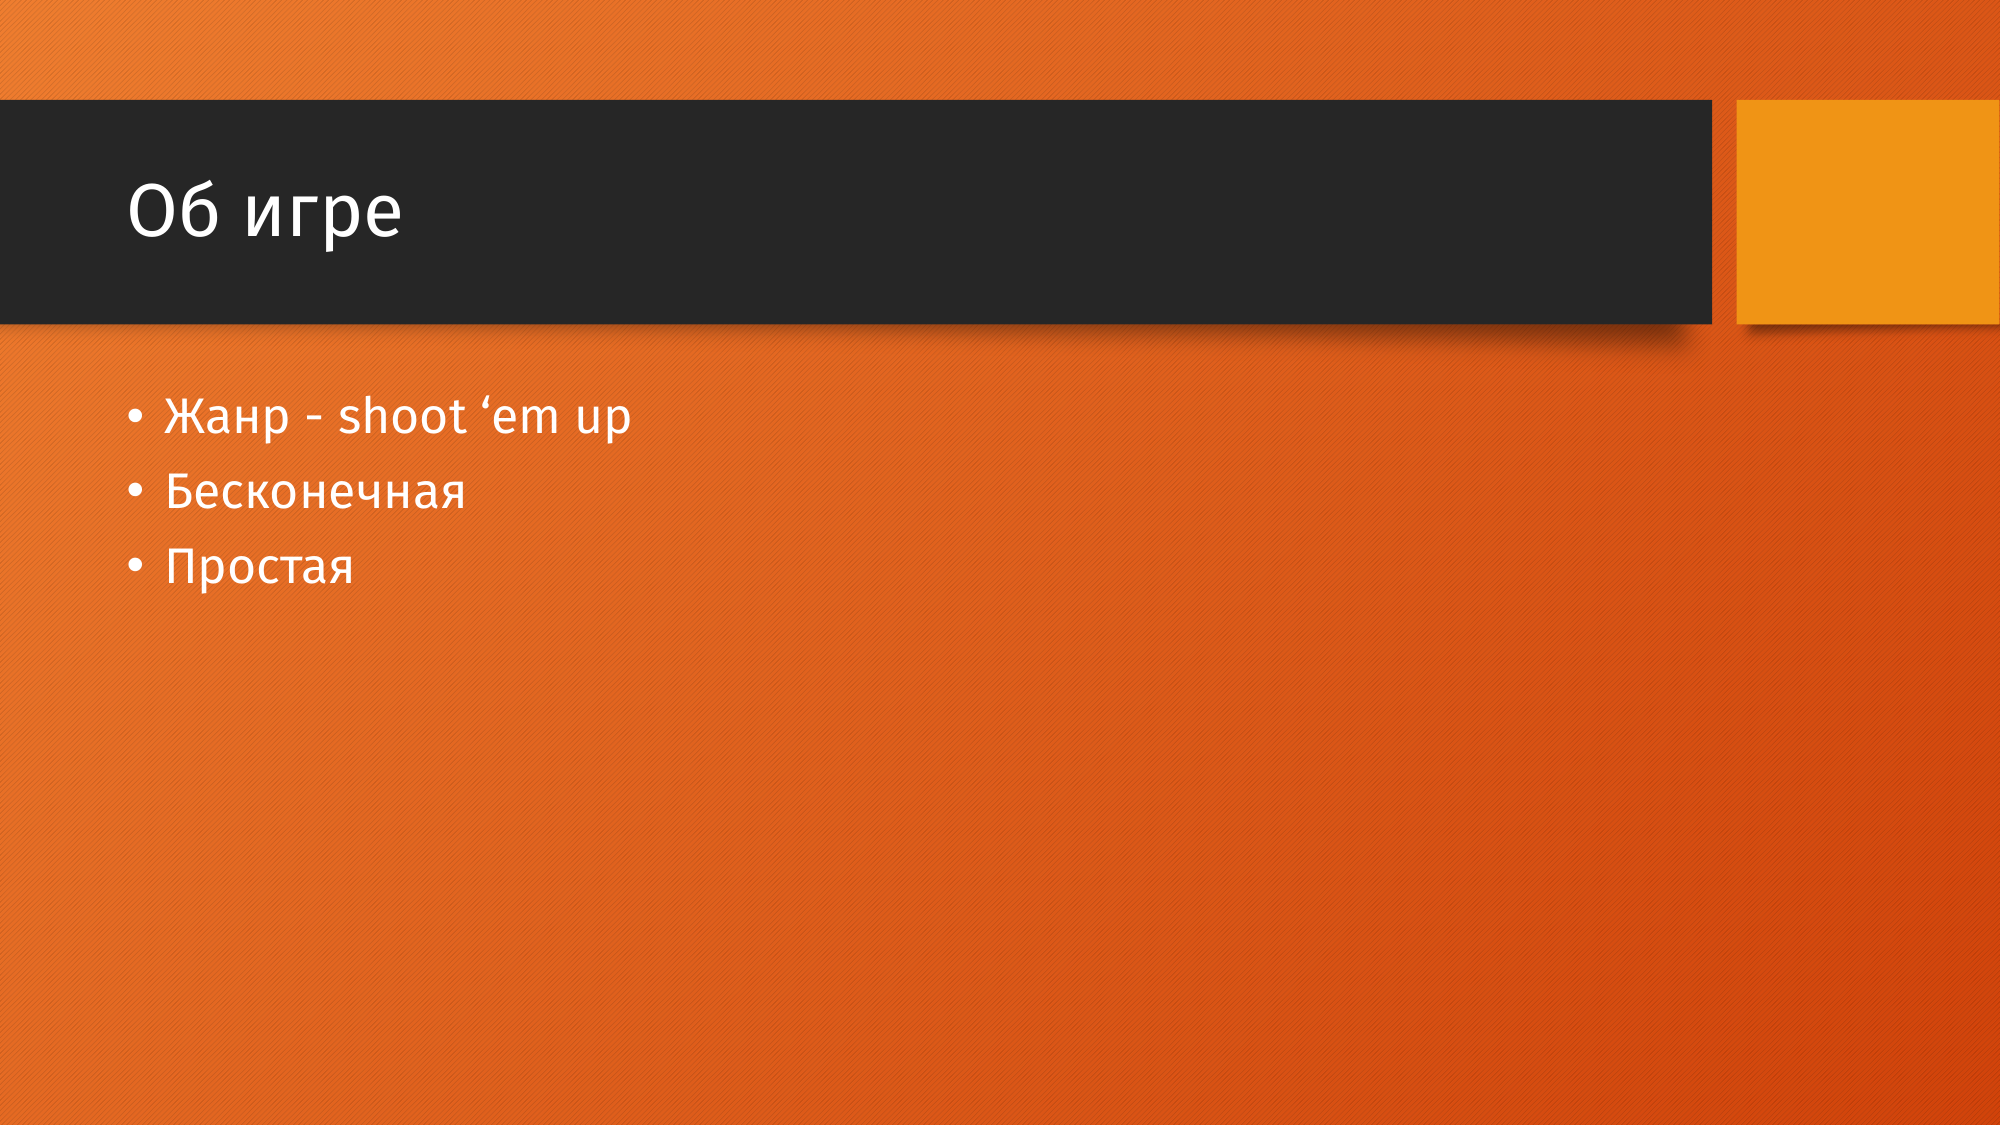

# Об игре
Жанр - shoot ‘em up
Бесконечная
Простая